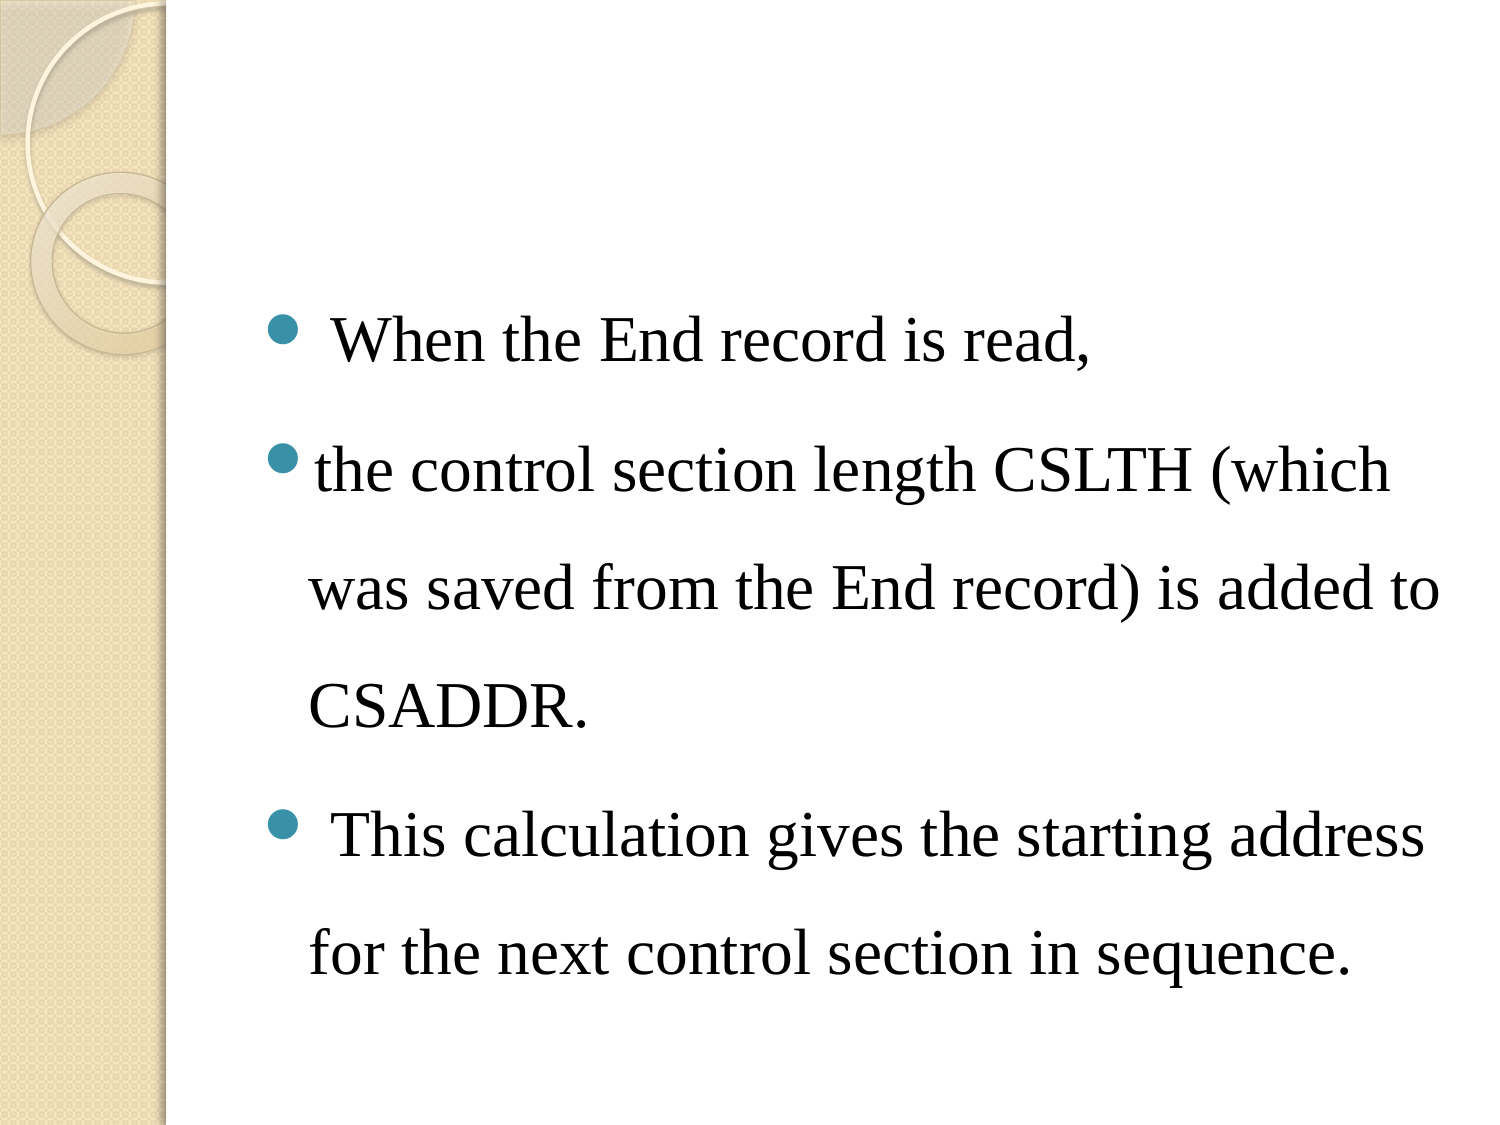

#
 When the End record is read,
the control section length CSLTH (which was saved from the End record) is added to CSADDR.
 This calculation gives the starting address for the next control section in sequence.